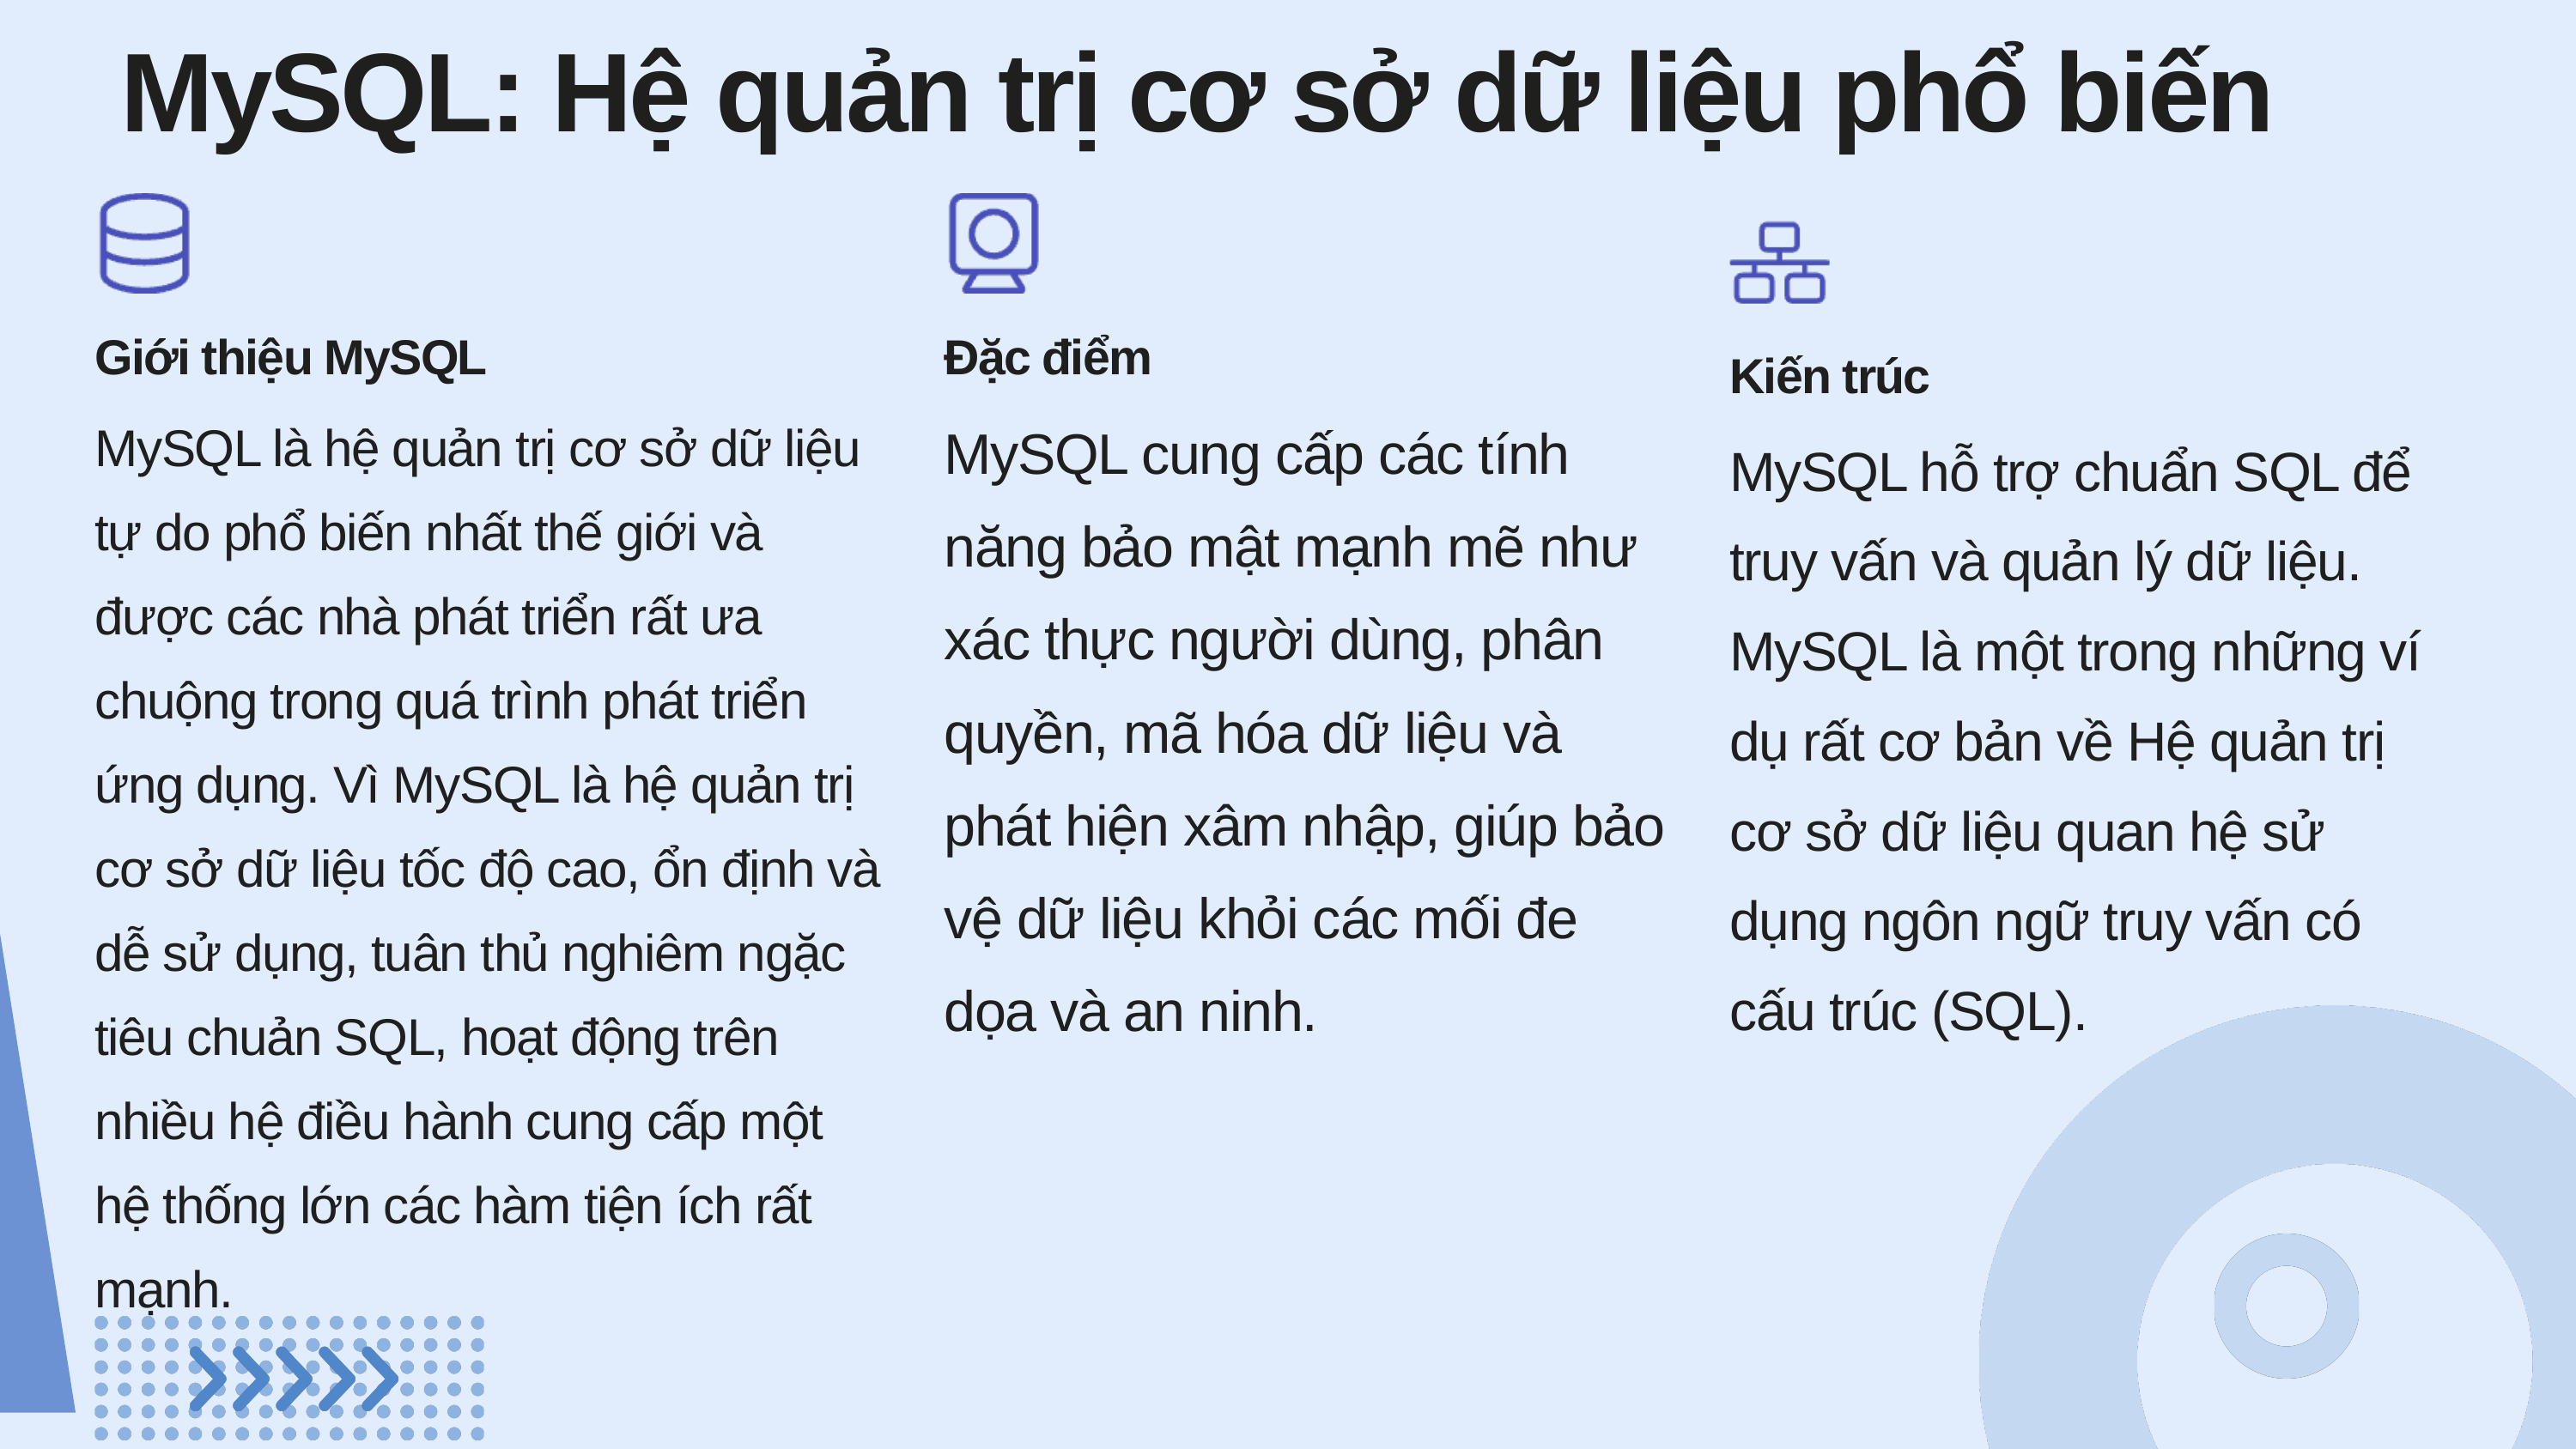

MySQL: Hệ quản trị cơ sở dữ liệu phổ biến

Giới thiệu MySQL
Đặc điểm
Kiến trúc
MySQL là hệ quản trị cơ sở dữ liệu tự do phổ biến nhất thế giới và được các nhà phát triển rất ưa chuộng trong quá trình phát triển ứng dụng. Vì MySQL là hệ quản trị cơ sở dữ liệu tốc độ cao, ổn định và dễ sử dụng, tuân thủ nghiêm ngặc tiêu chuản SQL, hoạt động trên nhiều hệ điều hành cung cấp một hệ thống lớn các hàm tiện ích rất mạnh.
MySQL cung cấp các tính năng bảo mật mạnh mẽ như xác thực người dùng, phân quyền, mã hóa dữ liệu và phát hiện xâm nhập, giúp bảo vệ dữ liệu khỏi các mối đe dọa và an ninh.
MySQL hỗ trợ chuẩn SQL để truy vấn và quản lý dữ liệu. MySQL là một trong những ví dụ rất cơ bản về Hệ quản trị cơ sở dữ liệu quan hệ sử dụng ngôn ngữ truy vấn có cấu trúc (SQL).